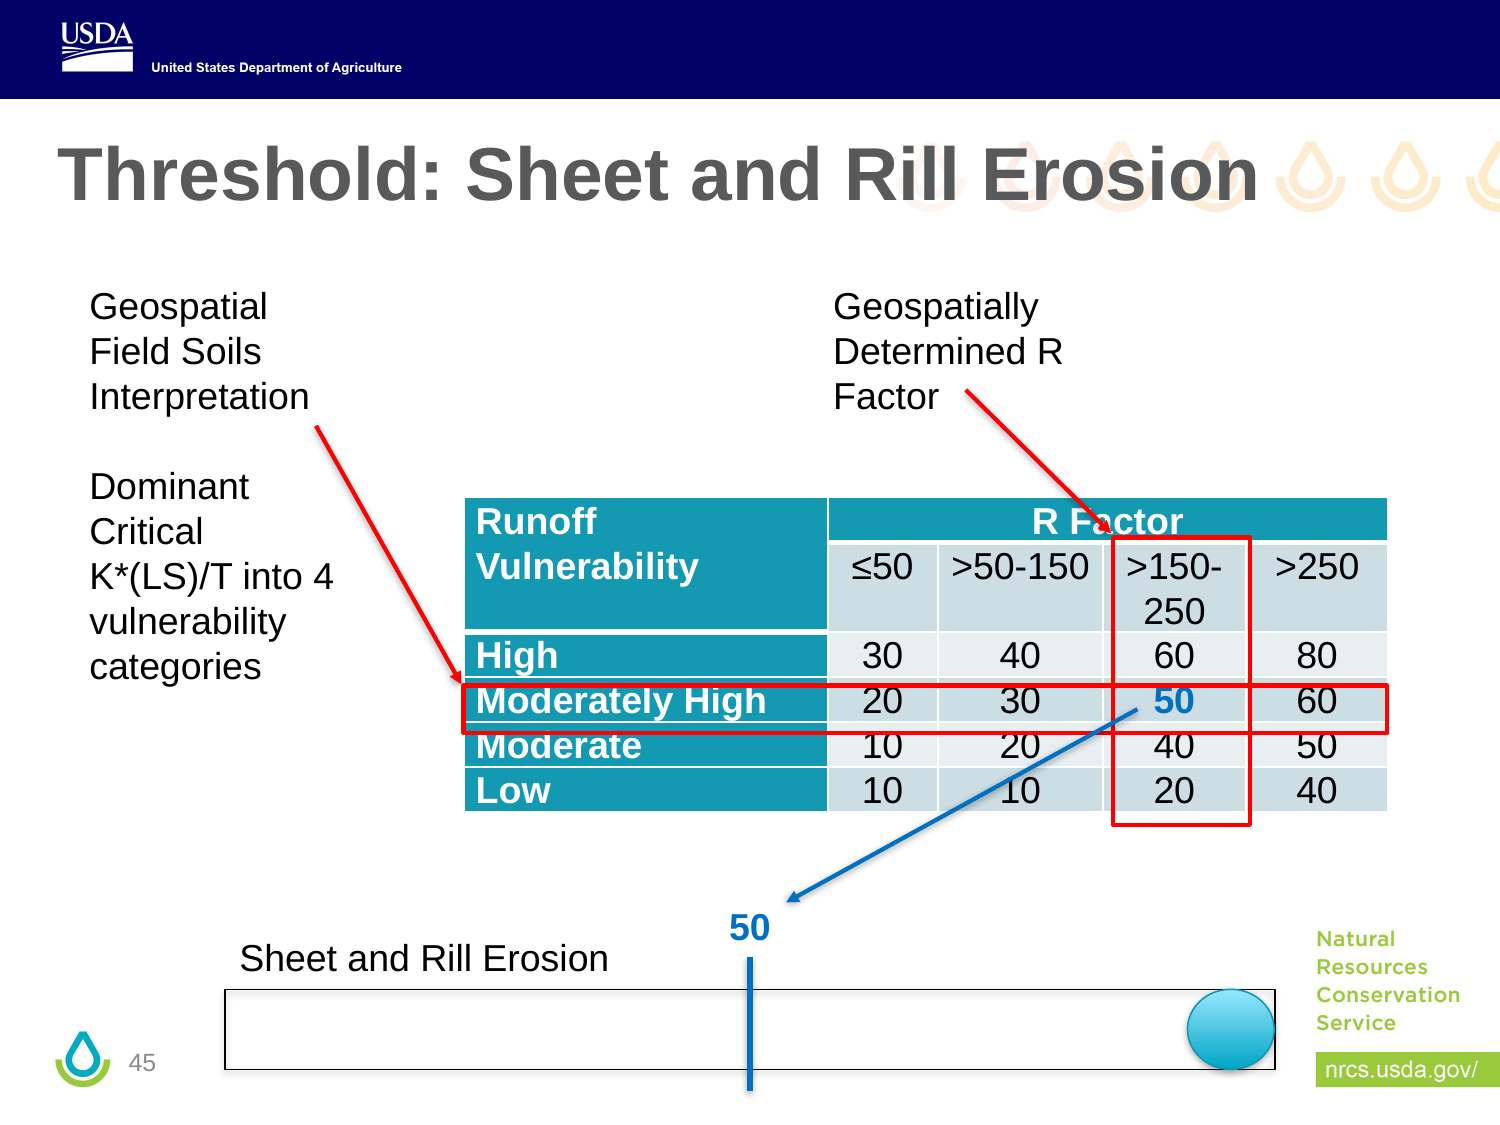

# Threshold: Sheet and Rill Erosion
Geospatial Field Soils Interpretation

Dominant Critical
K*(LS)/T into 4 vulnerability categories
Geospatially Determined R Factor
| Runoff Vulnerability | R Factor |  |  |  |
| --- | --- | --- | --- | --- |
|  | ≤50 | >50-150 | >150-250 | >250 |
| High | 30 | 40 | 60 | 80 |
| Moderately High | 20 | 30 | 50 | 60 |
| Moderate | 10 | 20 | 40 | 50 |
| Low | 10 | 10 | 20 | 40 |

50
Sheet and Rill Erosion

45